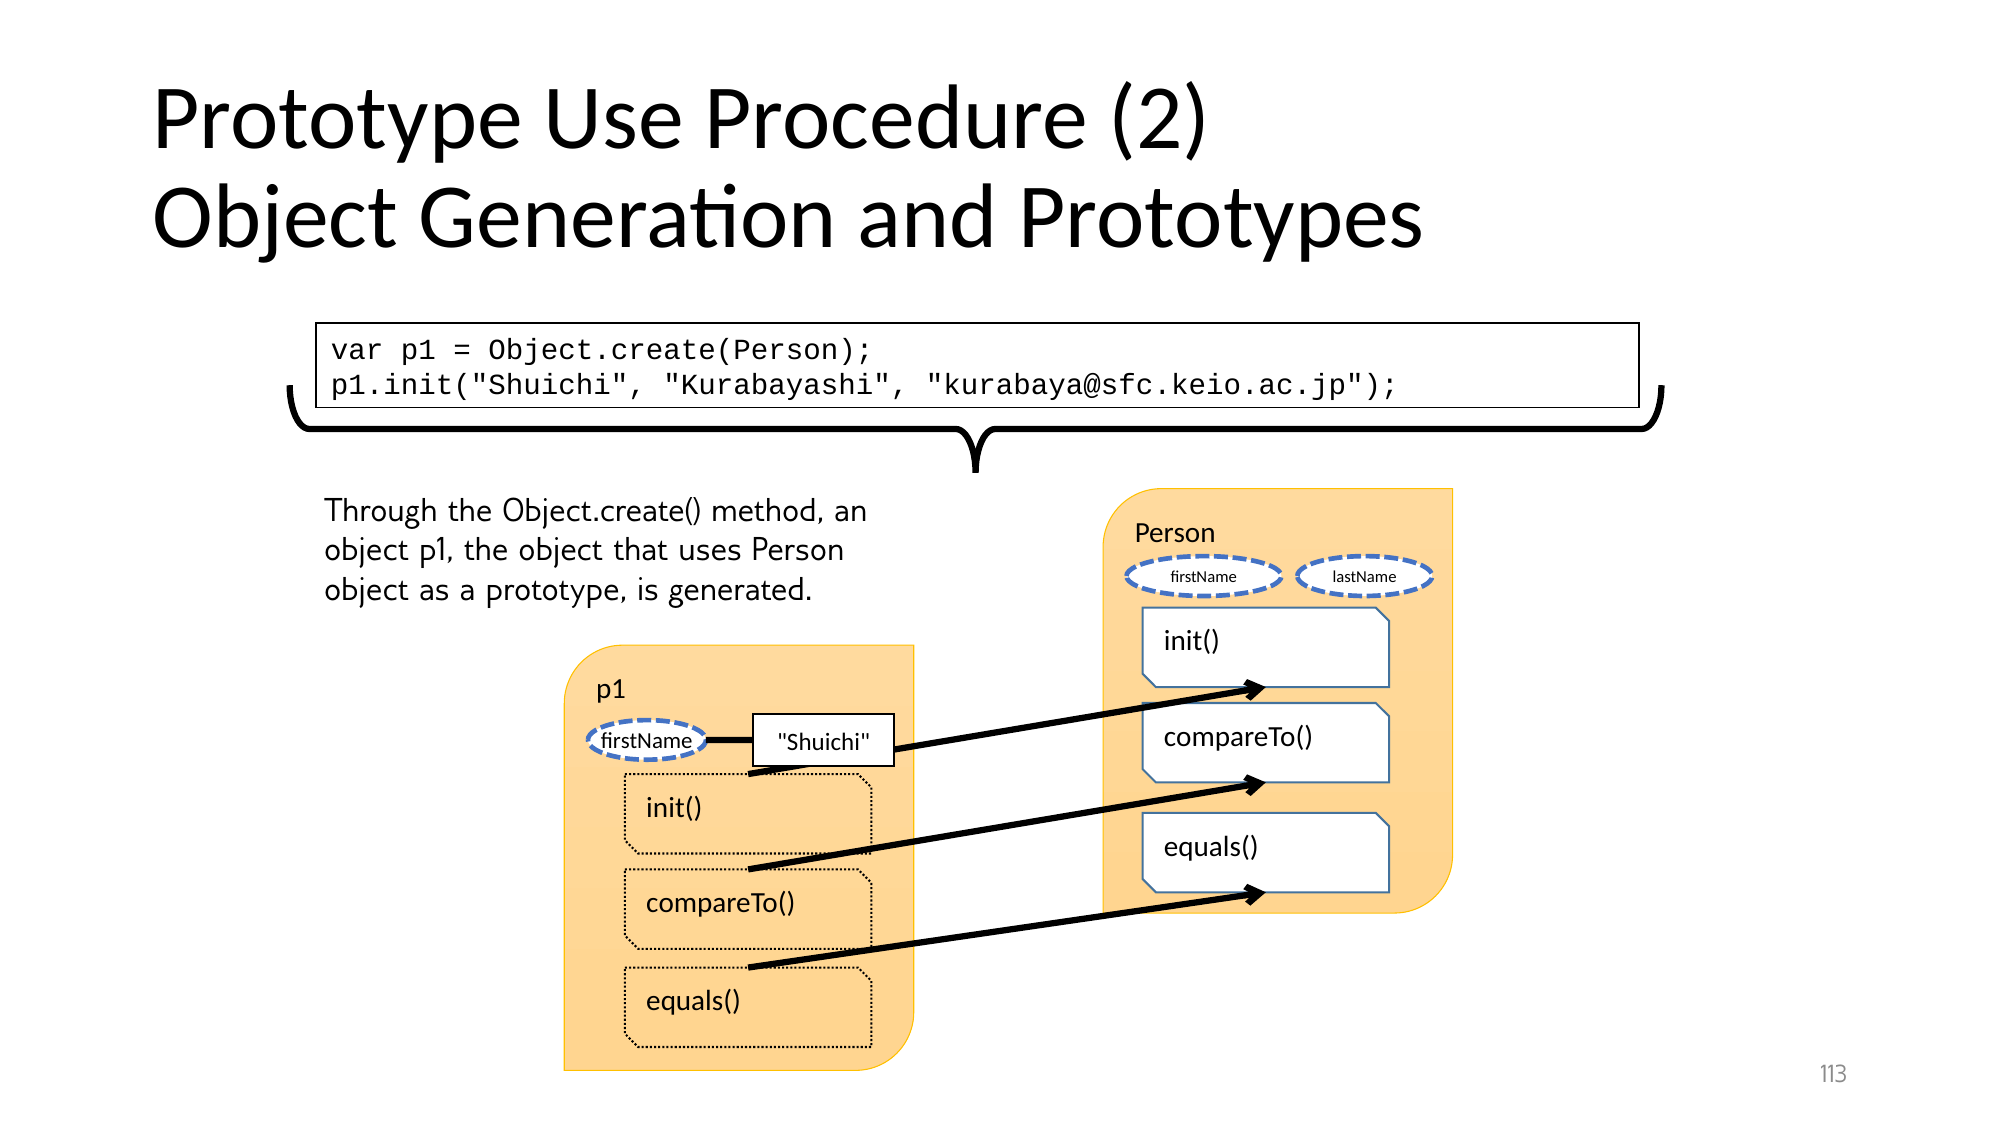

# Prototype Use Procedure (2) Object Generation and Prototypes
var p1 = Object.create(Person);
p1.init("Shuichi", "Kurabayashi", "kurabaya@sfc.keio.ac.jp");
Through the Object.create() method, an object p1, the object that uses Person object as a prototype, is generated.
Person
firstName
lastName
init()
p1
compareTo()
"Shuichi"
firstName
init()
equals()
compareTo()
equals()
113